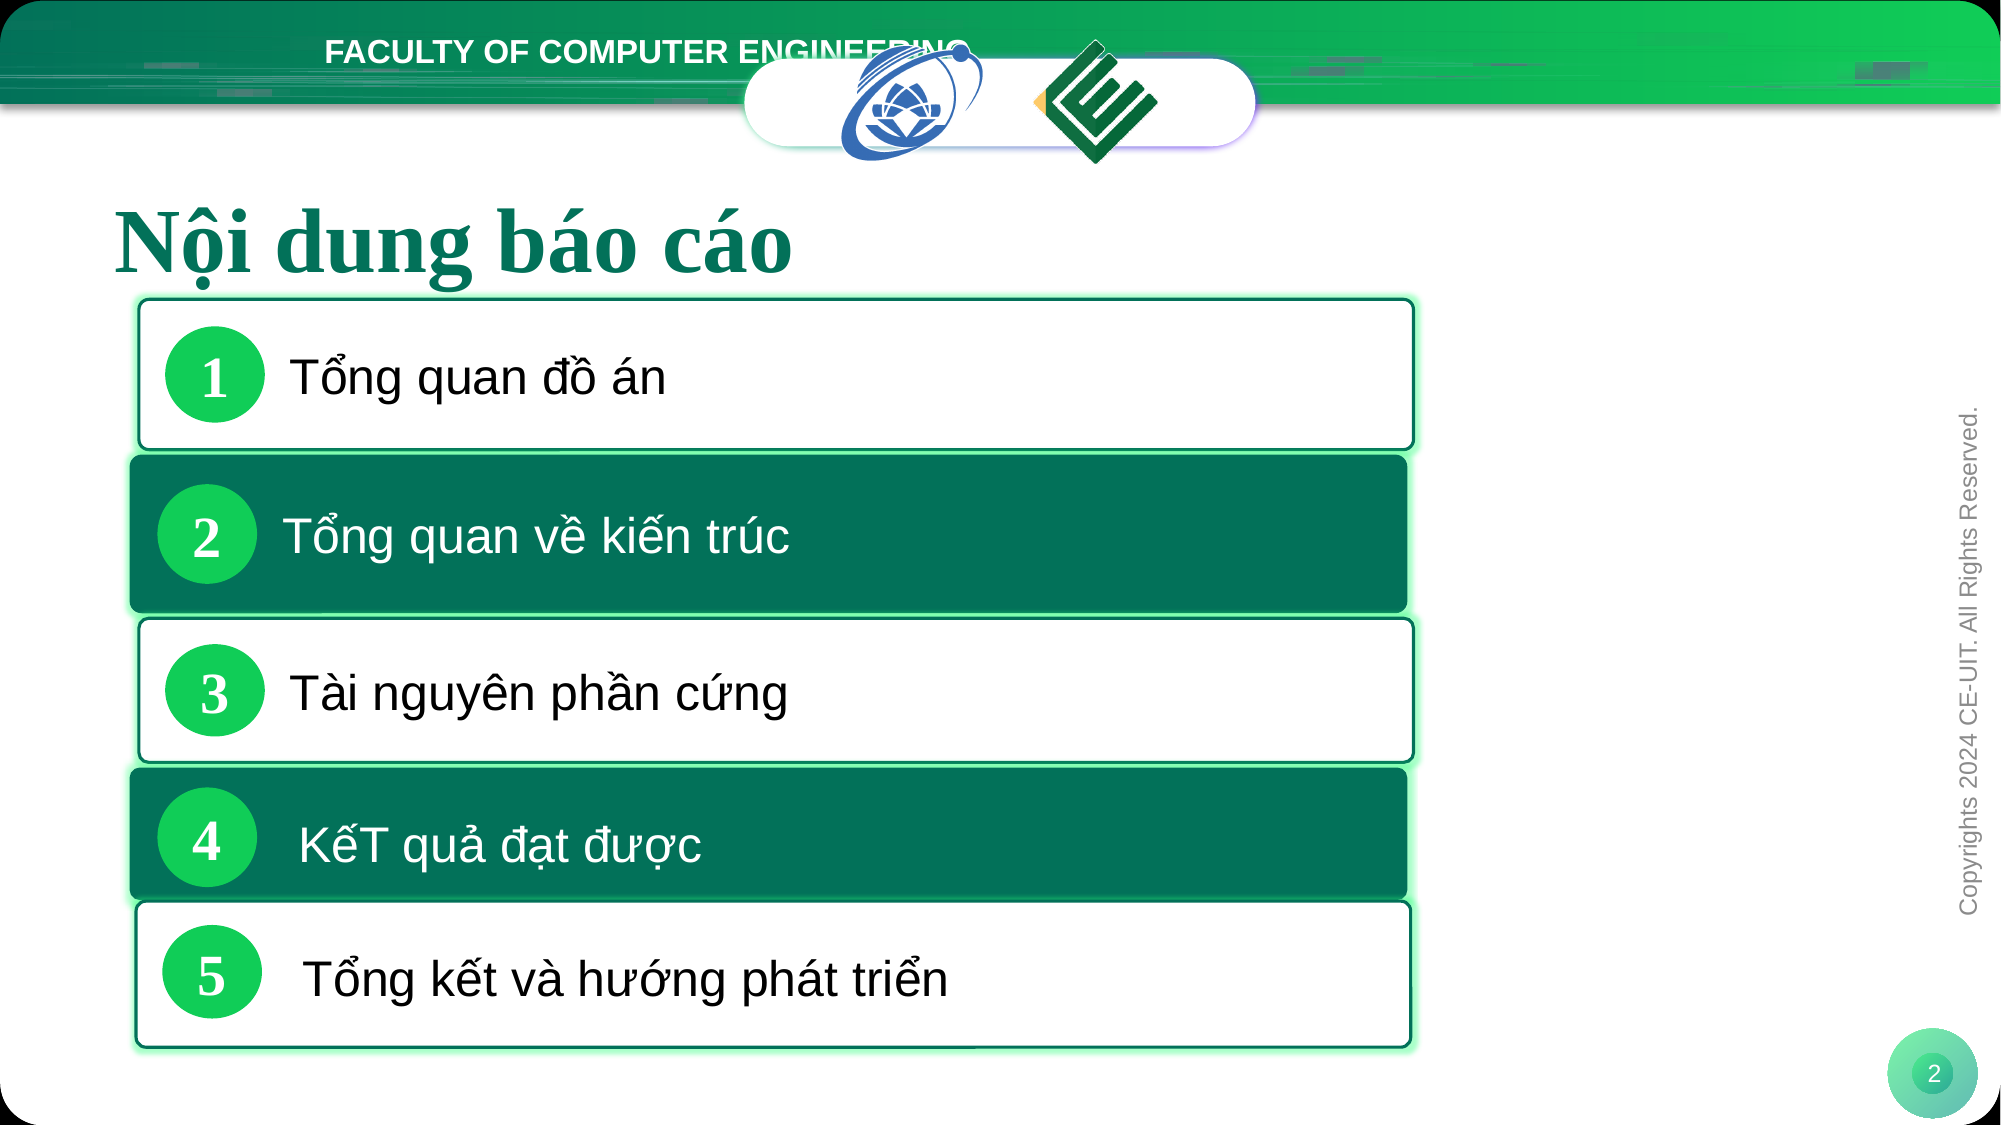

# Nội dung báo cáo

1
Tổng quan đồ án

2
Tổng quan về kiến trúc

3
Tài nguyên phần cứng
Copyrights 2024 CE-UIT. All Rights Reserved.

4
KếT quả đạt được

5
Tổng kết và hướng phát triển
2